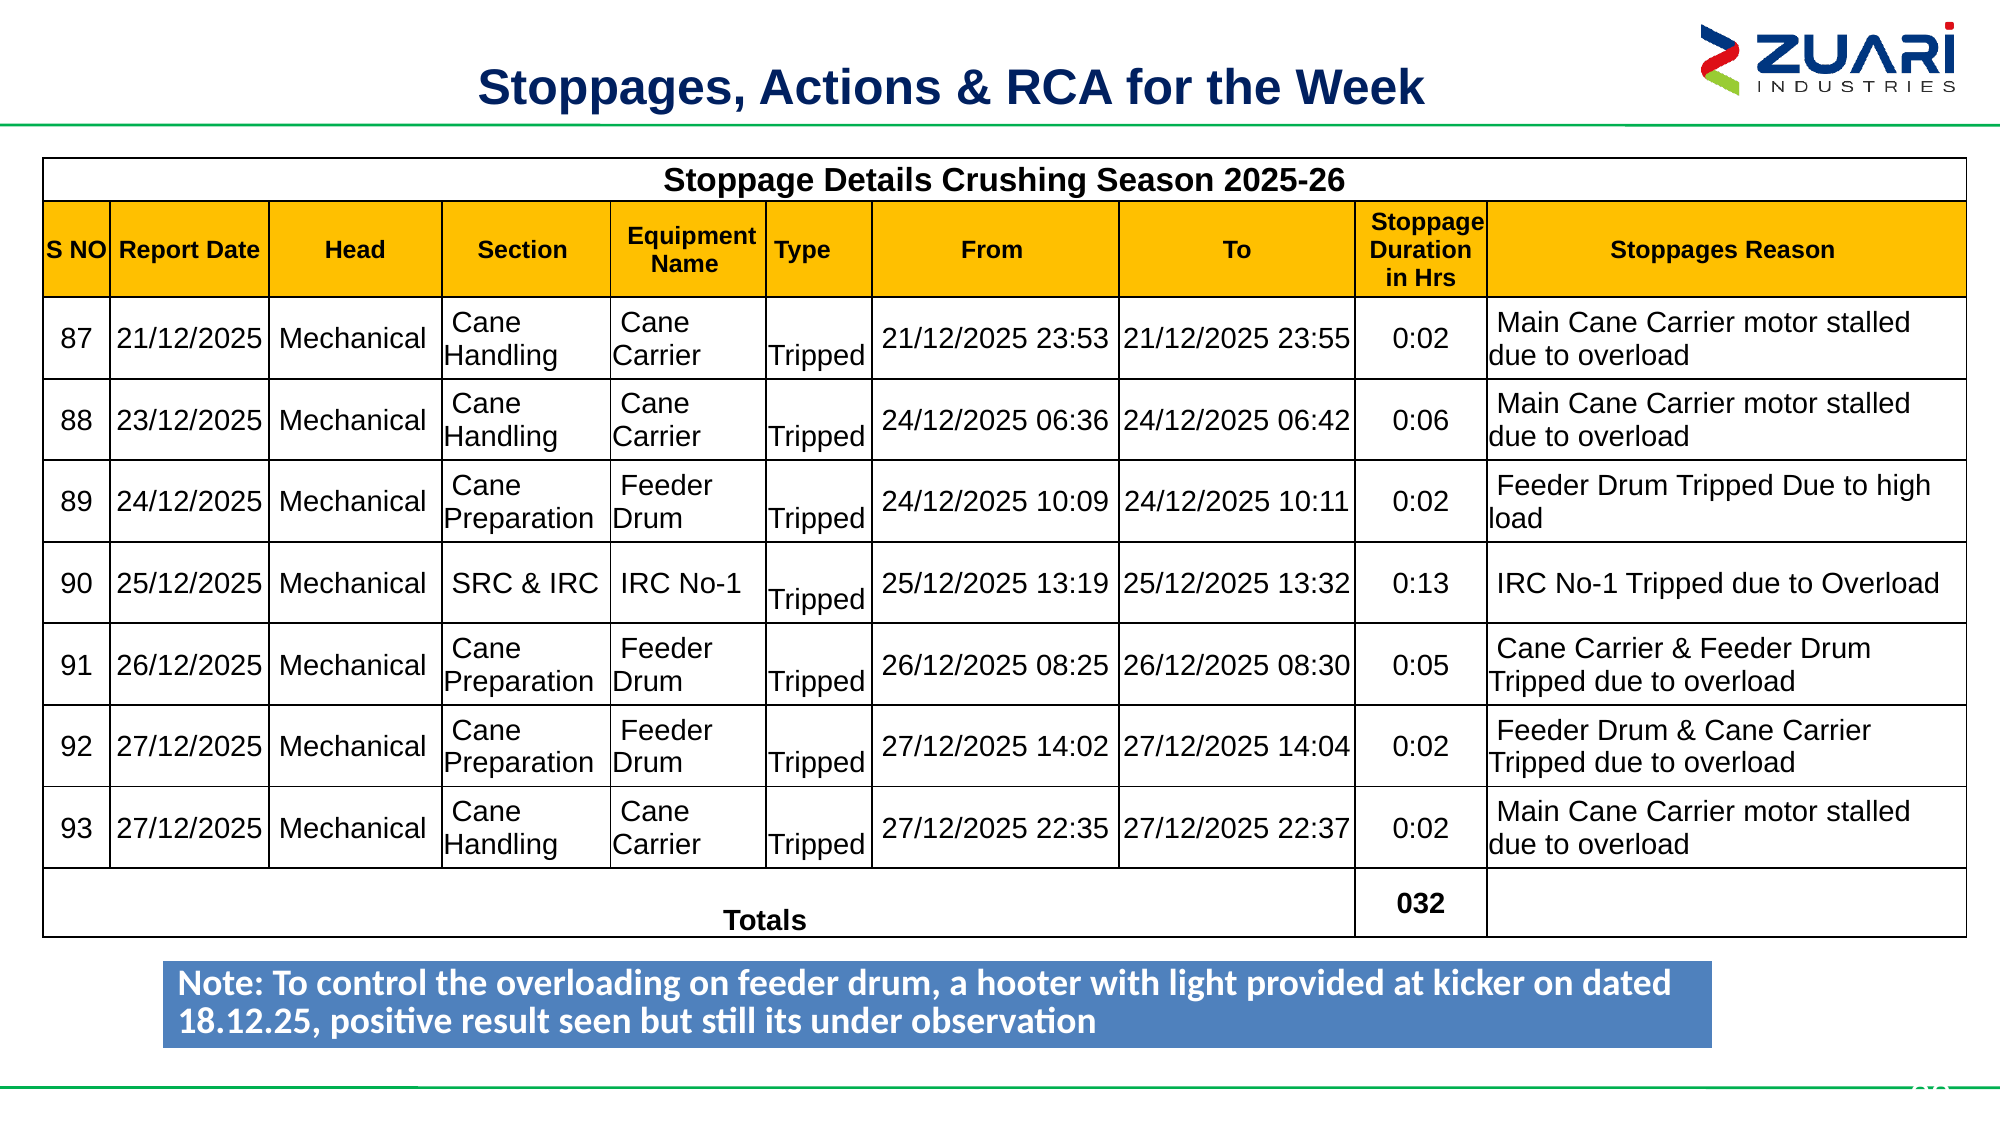

# Stoppages, Actions & RCA for the Week
| Stoppage Details Crushing Season 2025-26 |  |  |  |  |  |  |  |  |  |
| --- | --- | --- | --- | --- | --- | --- | --- | --- | --- |
| S NO | Report Date | Head | Section | Equipment Name | Type | From | To | Stoppage Duration in Hrs | Stoppages Reason |
| 87 | 21/12/2025 | Mechanical | Cane Handling | Cane Carrier | Tripped | 21/12/2025 23:53 | 21/12/2025 23:55 | 0:02 | Main Cane Carrier motor stalled due to overload |
| 88 | 23/12/2025 | Mechanical | Cane Handling | Cane Carrier | Tripped | 24/12/2025 06:36 | 24/12/2025 06:42 | 0:06 | Main Cane Carrier motor stalled due to overload |
| 89 | 24/12/2025 | Mechanical | Cane Preparation | Feeder Drum | Tripped | 24/12/2025 10:09 | 24/12/2025 10:11 | 0:02 | Feeder Drum Tripped Due to high load |
| 90 | 25/12/2025 | Mechanical | SRC & IRC | IRC No-1 | Tripped | 25/12/2025 13:19 | 25/12/2025 13:32 | 0:13 | IRC No-1 Tripped due to Overload |
| 91 | 26/12/2025 | Mechanical | Cane Preparation | Feeder Drum | Tripped | 26/12/2025 08:25 | 26/12/2025 08:30 | 0:05 | Cane Carrier & Feeder Drum Tripped due to overload |
| 92 | 27/12/2025 | Mechanical | Cane Preparation | Feeder Drum | Tripped | 27/12/2025 14:02 | 27/12/2025 14:04 | 0:02 | Feeder Drum & Cane Carrier Tripped due to overload |
| 93 | 27/12/2025 | Mechanical | Cane Handling | Cane Carrier | Tripped | 27/12/2025 22:35 | 27/12/2025 22:37 | 0:02 | Main Cane Carrier motor stalled due to overload |
| Totals |  |  |  |  |  |  |  | 032 |  |
| Note: To control the overloading on feeder drum, a hooter with light provided at kicker on dated 18.12.25, positive result seen but still its under observation |
| --- |
38